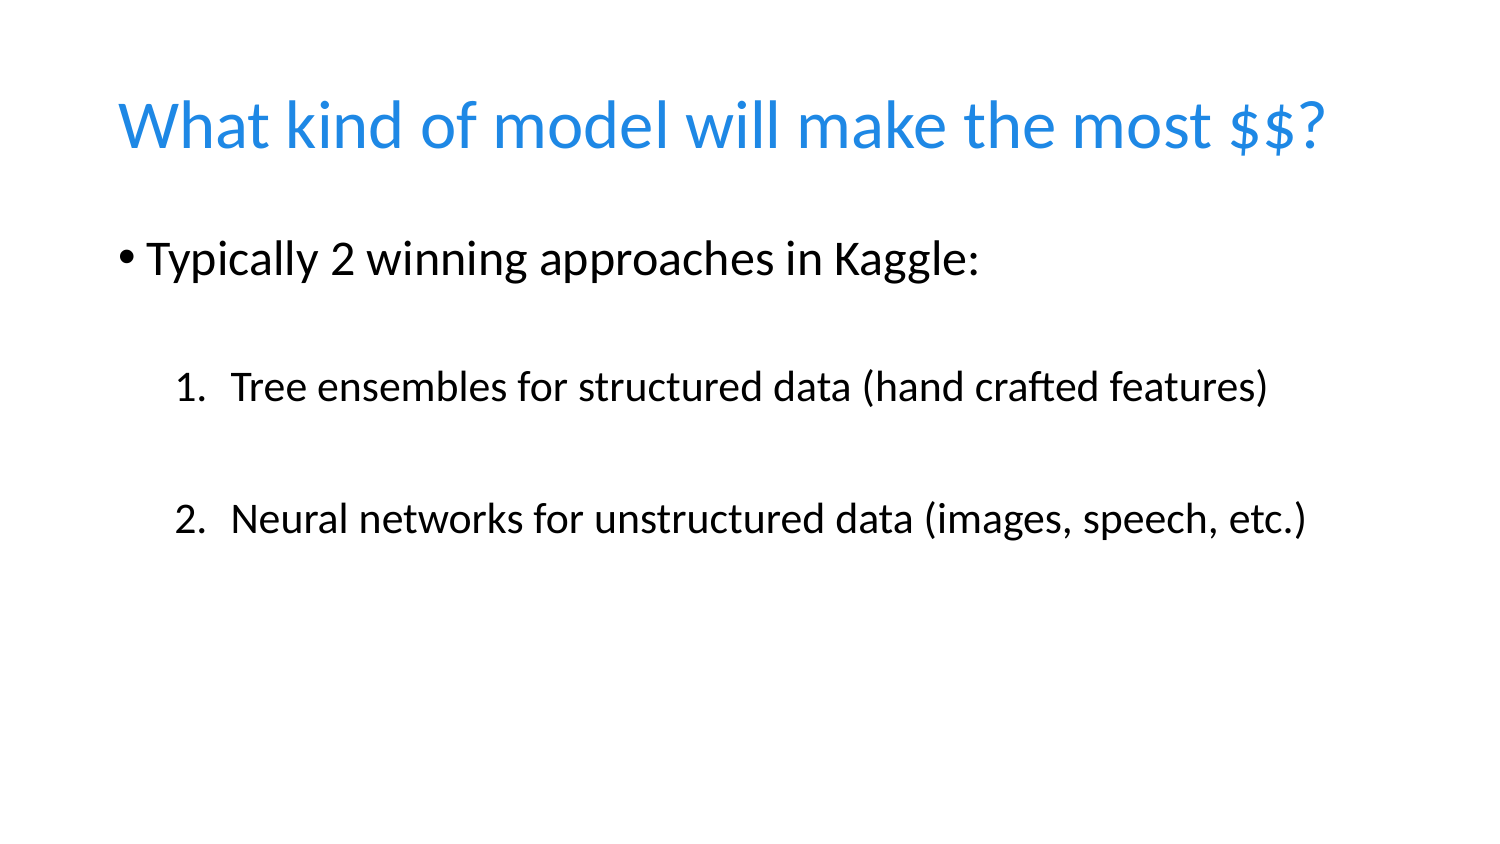

# What kind of model will make the most $$?
Typically 2 winning approaches in Kaggle:

Tree ensembles for structured data (hand crafted features)

Neural networks for unstructured data (images, speech, etc.)